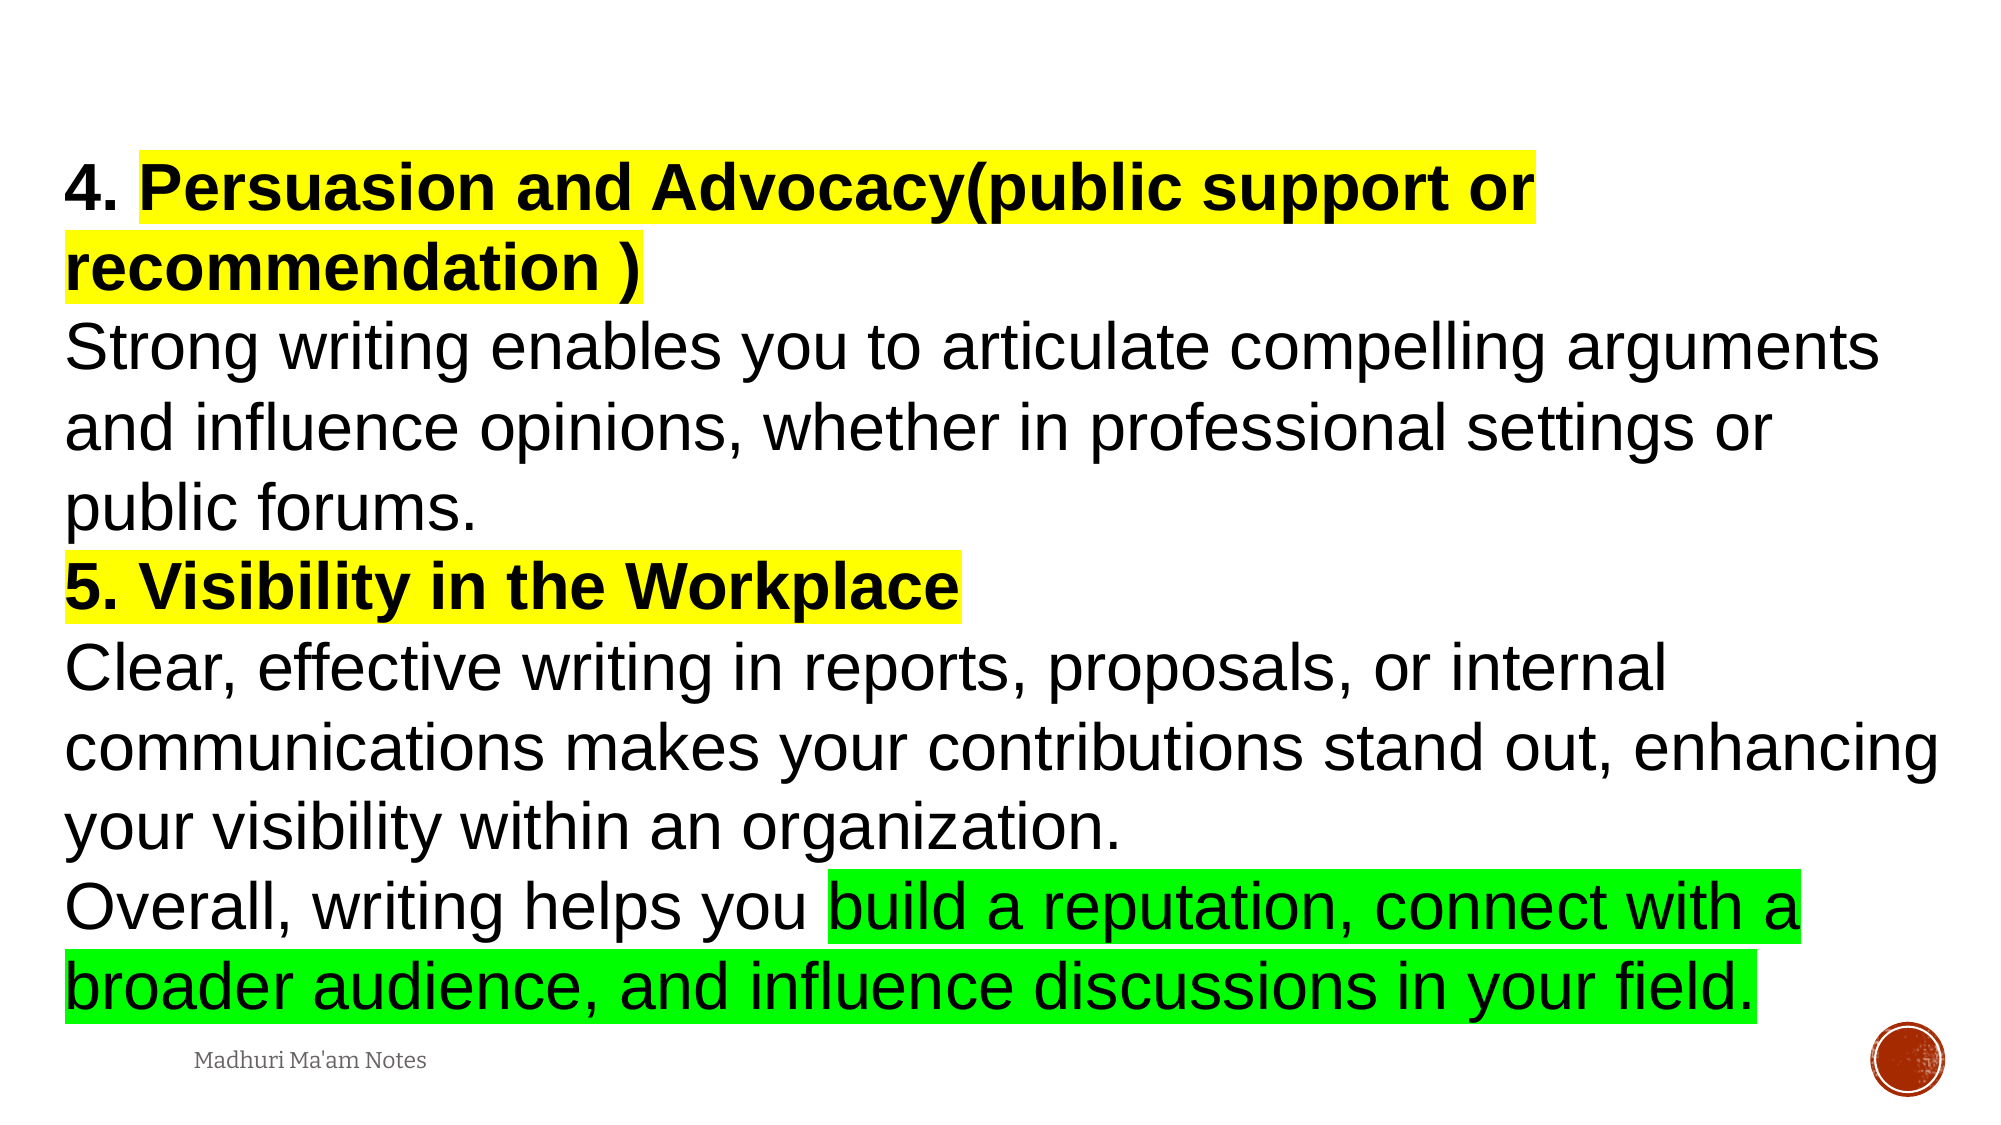

4. Persuasion and Advocacy(public support or recommendation )
Strong writing enables you to articulate compelling arguments and influence opinions, whether in professional settings or public forums.
5. Visibility in the Workplace
Clear, effective writing in reports, proposals, or internal communications makes your contributions stand out, enhancing your visibility within an organization.
Overall, writing helps you build a reputation, connect with a broader audience, and influence discussions in your field.
Madhuri Ma'am Notes